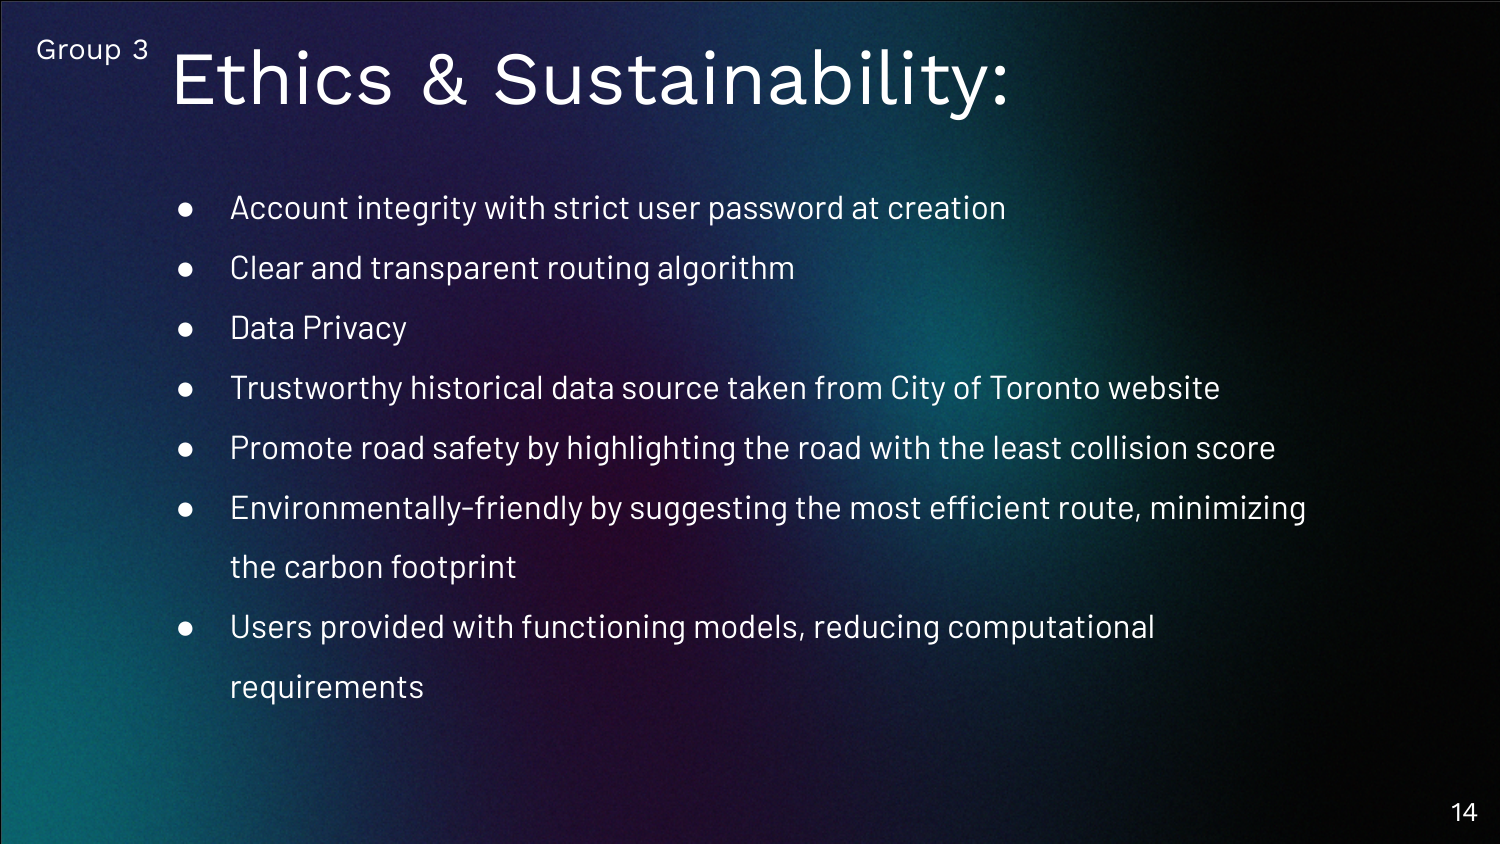

# Ethics & Sustainability:
Group 3
Account integrity with strict user password at creation
Clear and transparent routing algorithm
Data Privacy
Trustworthy historical data source taken from City of Toronto website
Promote road safety by highlighting the road with the least collision score
Environmentally-friendly by suggesting the most efficient route, minimizing the carbon footprint
Users provided with functioning models, reducing computational requirements

14